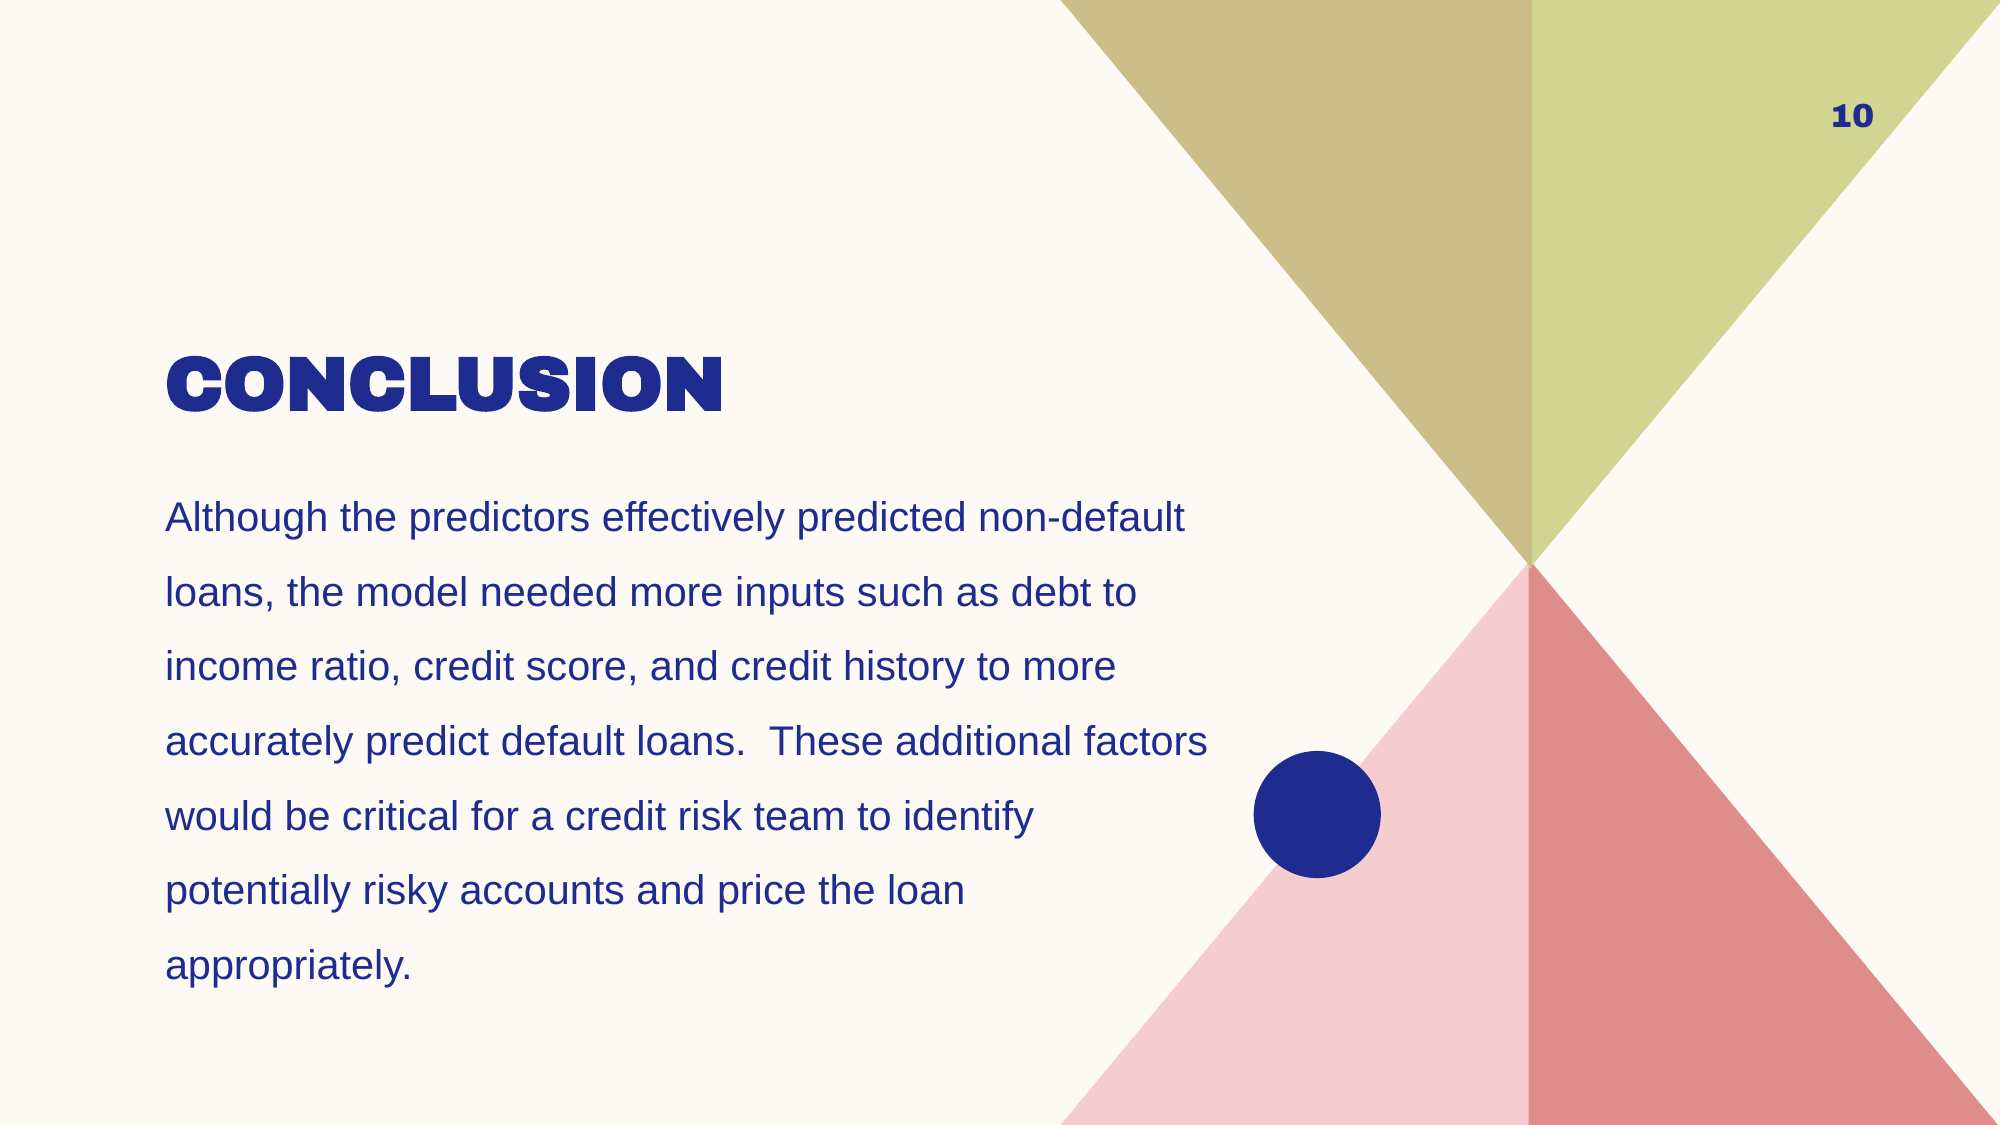

10
# conclusion
Although the predictors effectively predicted non-default loans, the model needed more inputs such as debt to income ratio, credit score, and credit history to more accurately predict default loans.  These additional factors would be critical for a credit risk team to identify potentially risky accounts and price the loan appropriately.